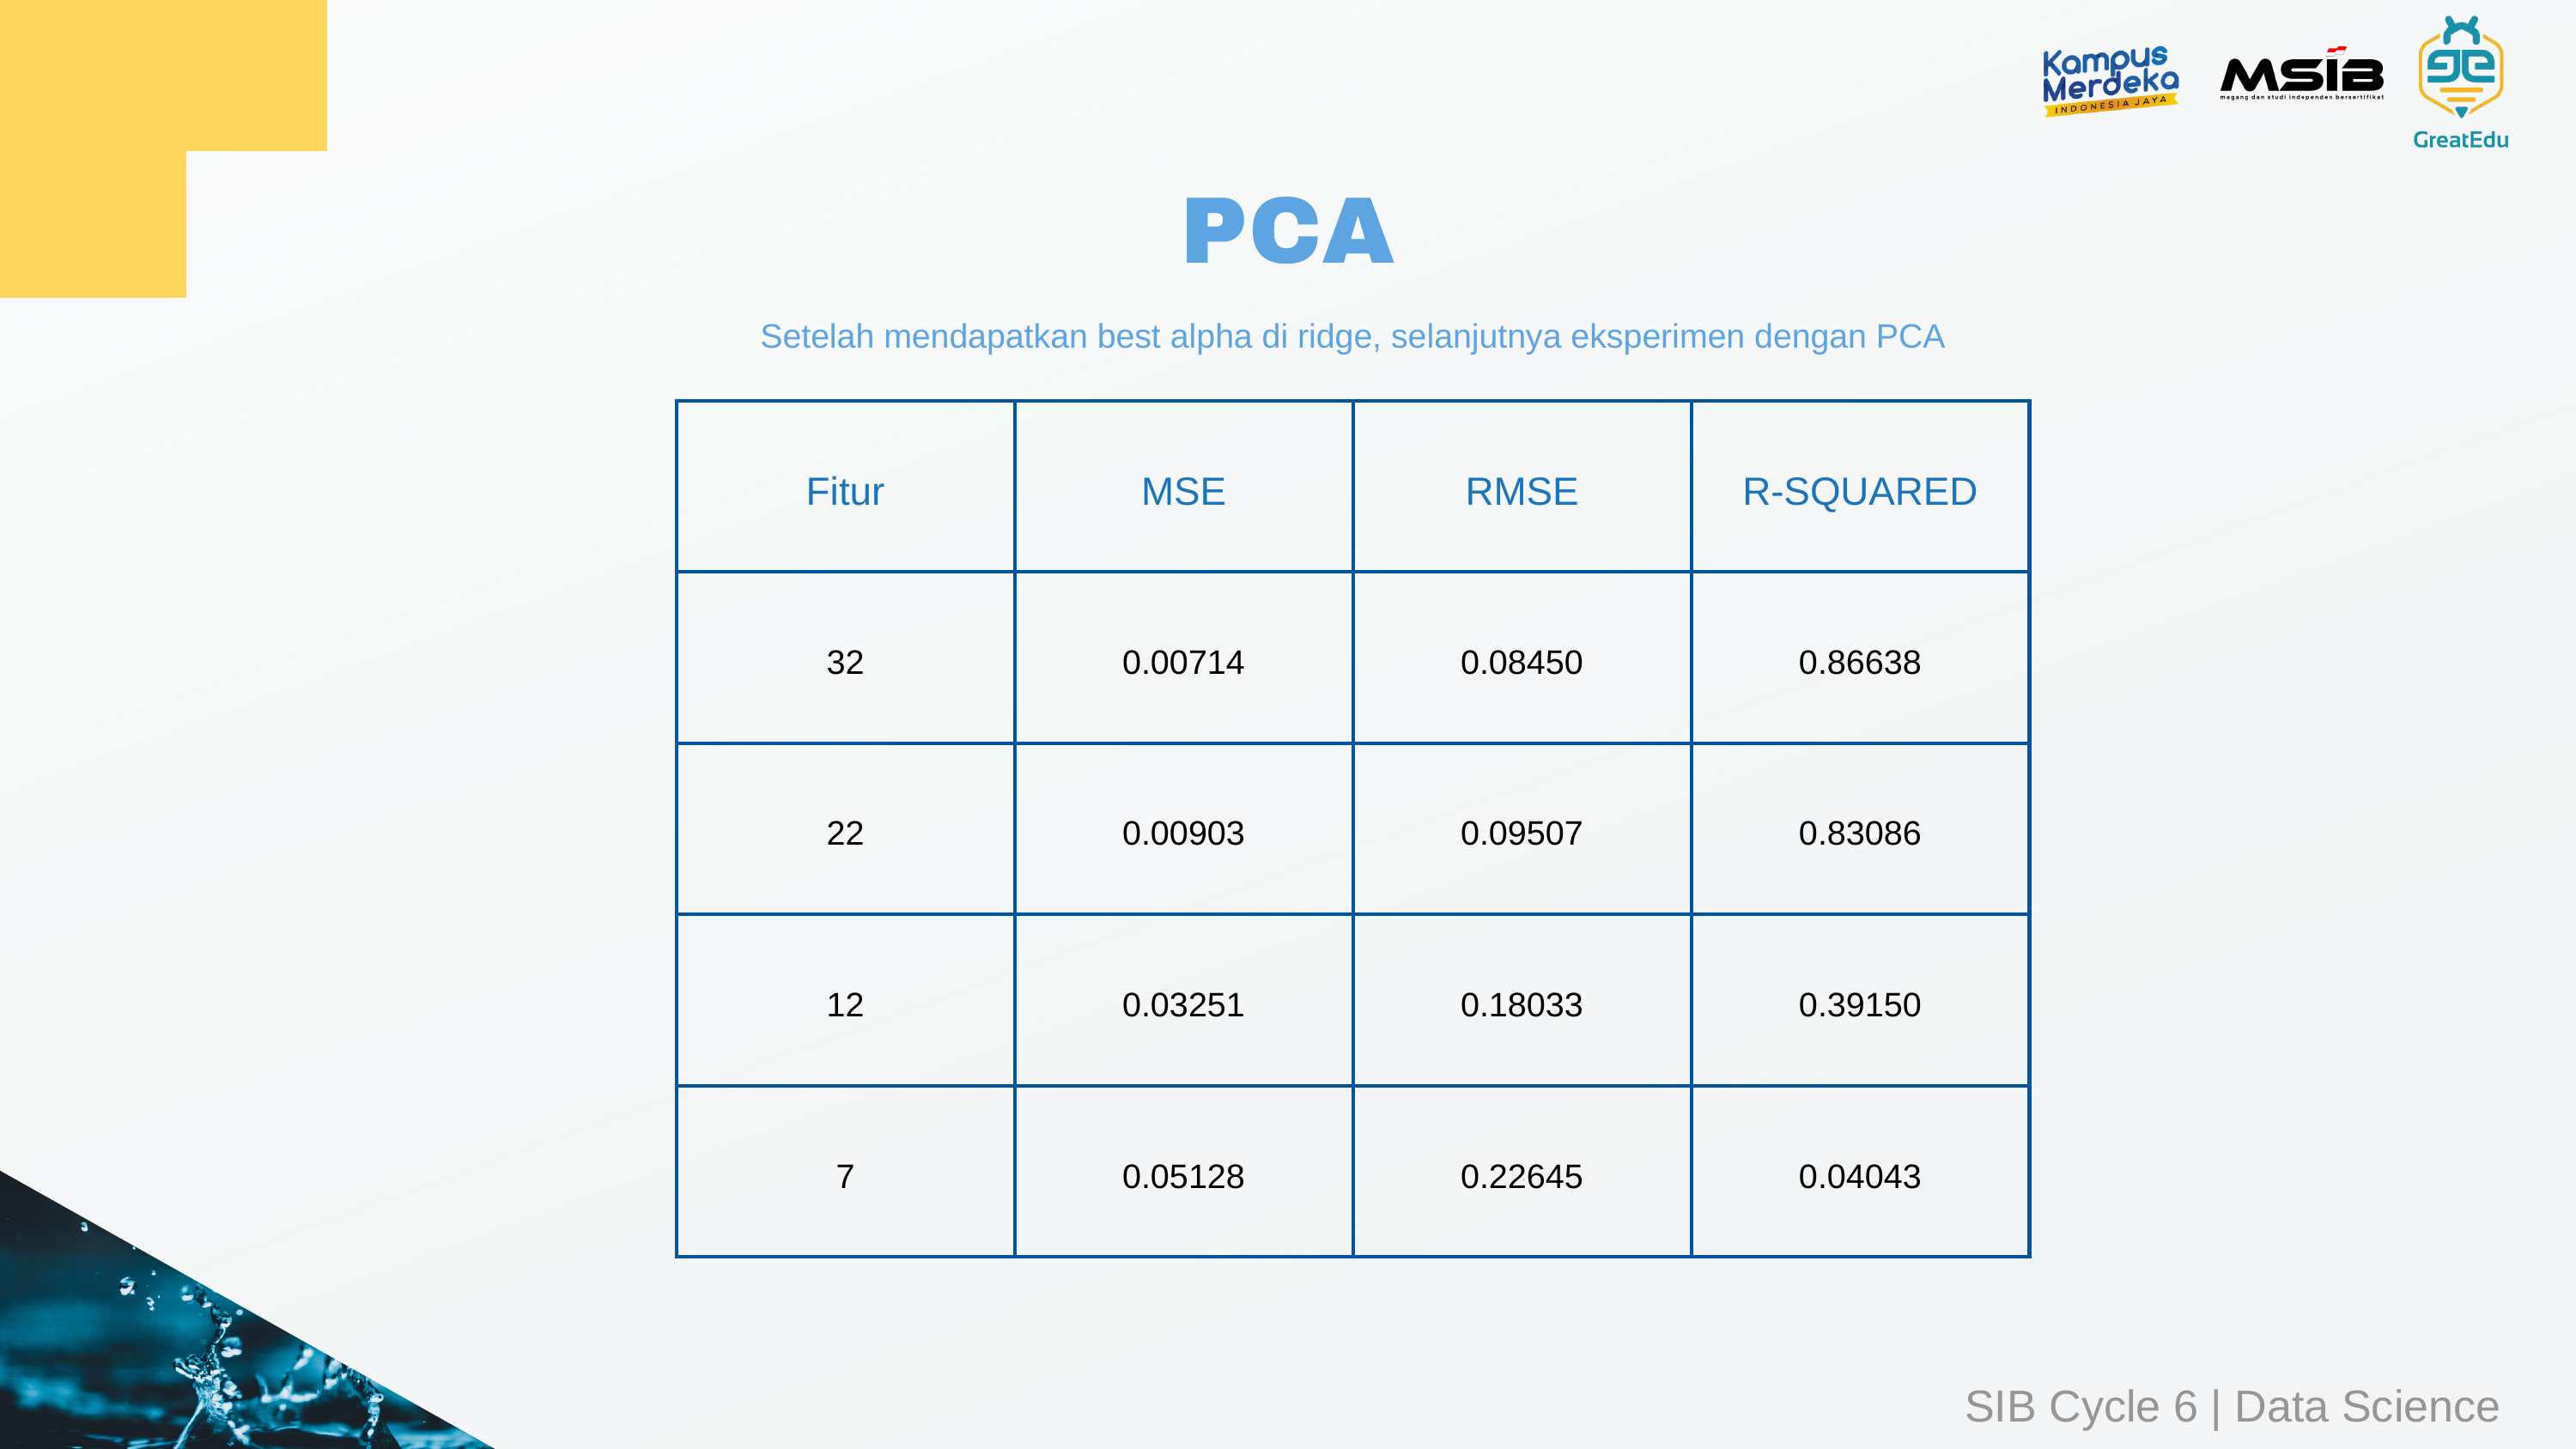

PCA
Setelah mendapatkan best alpha di ridge, selanjutnya eksperimen dengan PCA
| Fitur | MSE | RMSE | R-SQUARED |
| --- | --- | --- | --- |
| 32 | 0.00714 | 0.08450 | 0.86638 |
| 22 | 0.00903 | 0.09507 | 0.83086 |
| 12 | 0.03251 | 0.18033 | 0.39150 |
| 7 | 0.05128 | 0.22645 | 0.04043 |

SIB Cycle 6 | Data Science